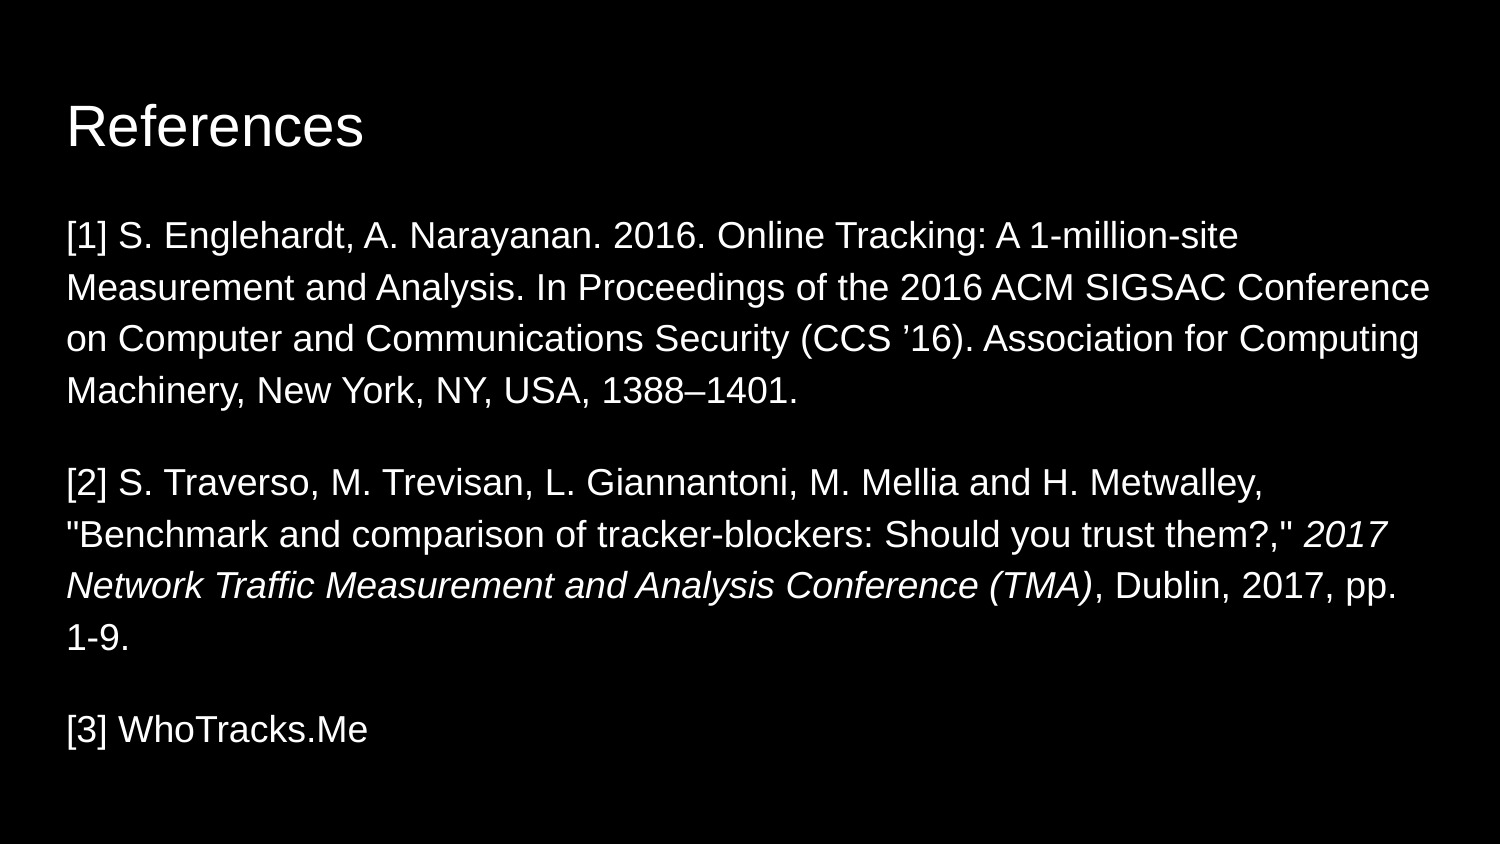

# References
[1] S. Englehardt, A. Narayanan. 2016. Online Tracking: A 1-million-site Measurement and Analysis. In Proceedings of the 2016 ACM SIGSAC Conference on Computer and Communications Security (CCS ’16). Association for Computing Machinery, New York, NY, USA, 1388–1401.

[2] S. Traverso, M. Trevisan, L. Giannantoni, M. Mellia and H. Metwalley, "Benchmark and comparison of tracker-blockers: Should you trust them?," 2017 Network Traffic Measurement and Analysis Conference (TMA), Dublin, 2017, pp. 1-9.

[3] WhoTracks.Me